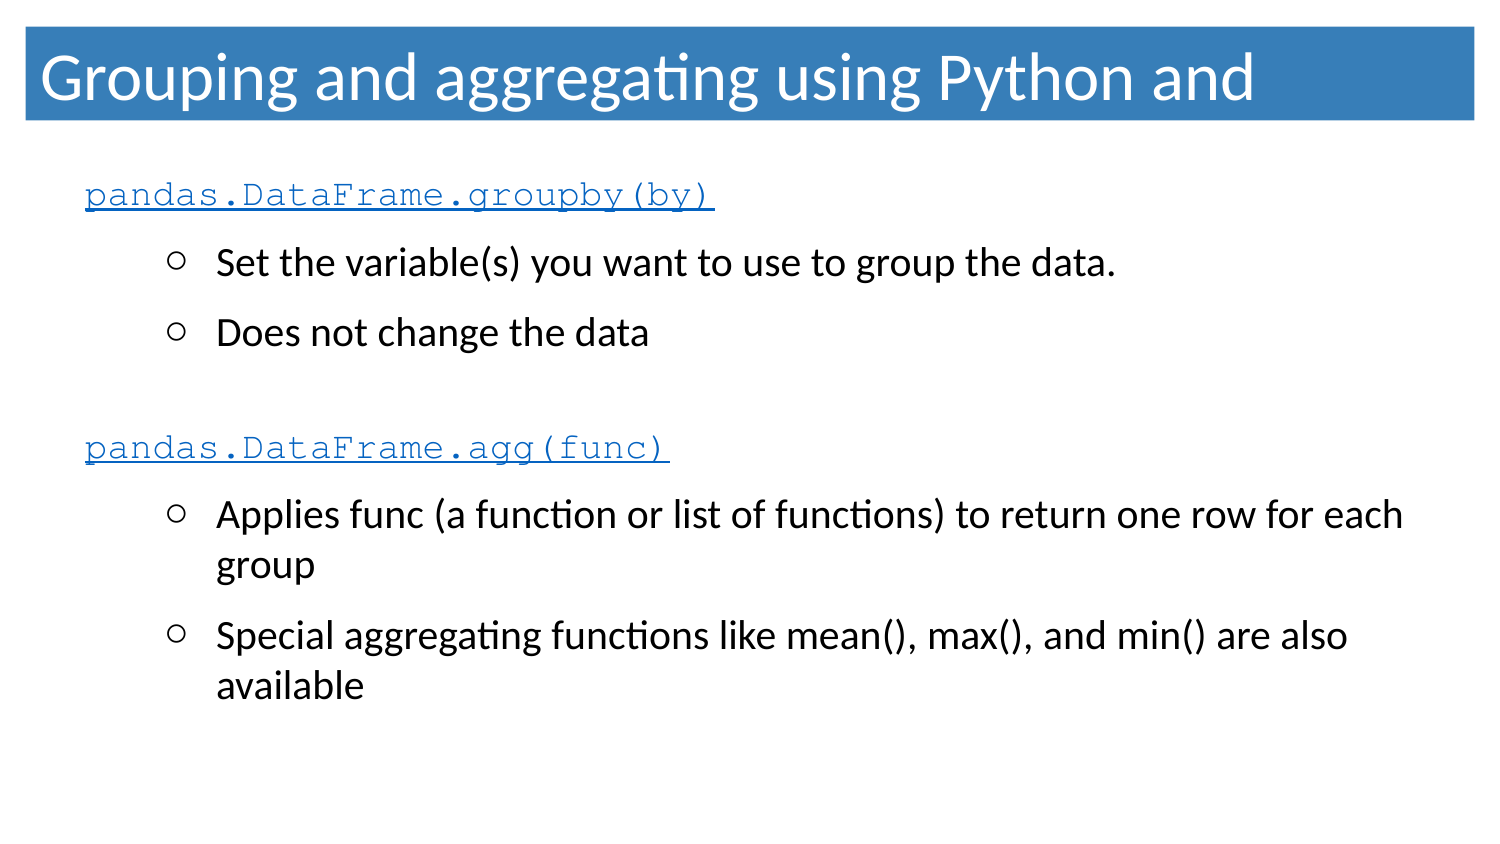

# Grouping and aggregating using Python and pandas
pandas.DataFrame.groupby(by)
Set the variable(s) you want to use to group the data.
Does not change the data

pandas.DataFrame.agg(func)
Applies func (a function or list of functions) to return one row for each group
Special aggregating functions like mean(), max(), and min() are also available